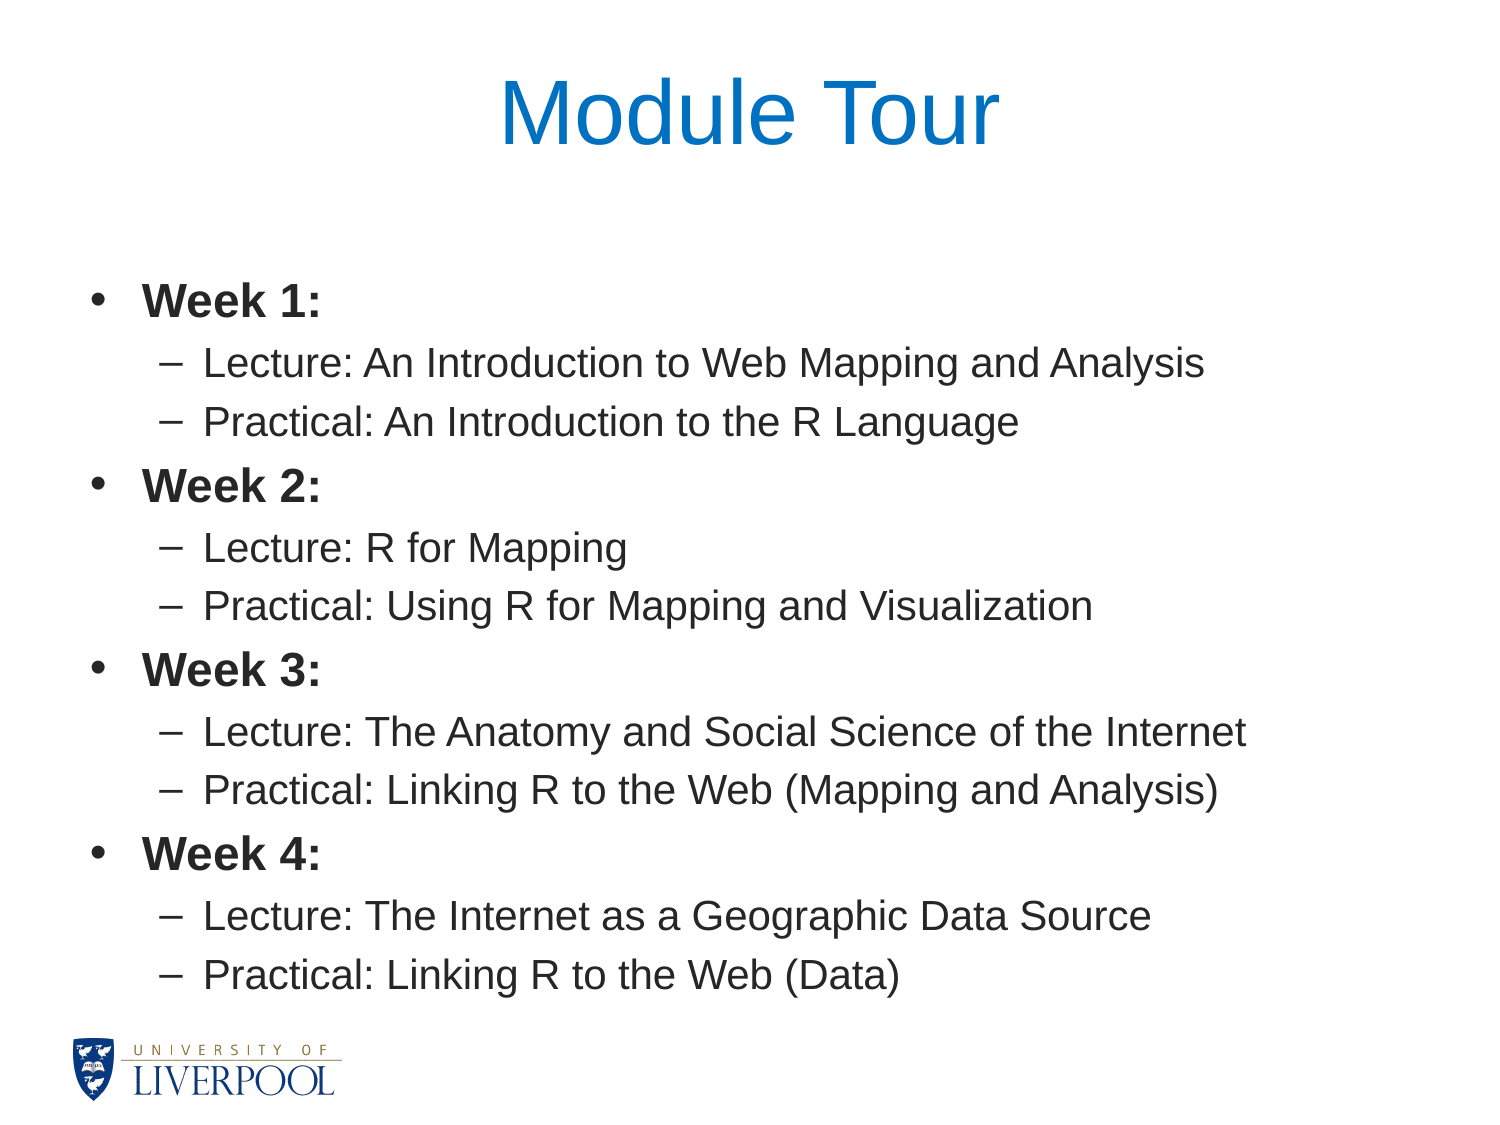

# Module Tour
Week 1:
Lecture: An Introduction to Web Mapping and Analysis
Practical: An Introduction to the R Language
Week 2:
Lecture: R for Mapping
Practical: Using R for Mapping and Visualization
Week 3:
Lecture: The Anatomy and Social Science of the Internet
Practical: Linking R to the Web (Mapping and Analysis)
Week 4:
Lecture: The Internet as a Geographic Data Source
Practical: Linking R to the Web (Data)